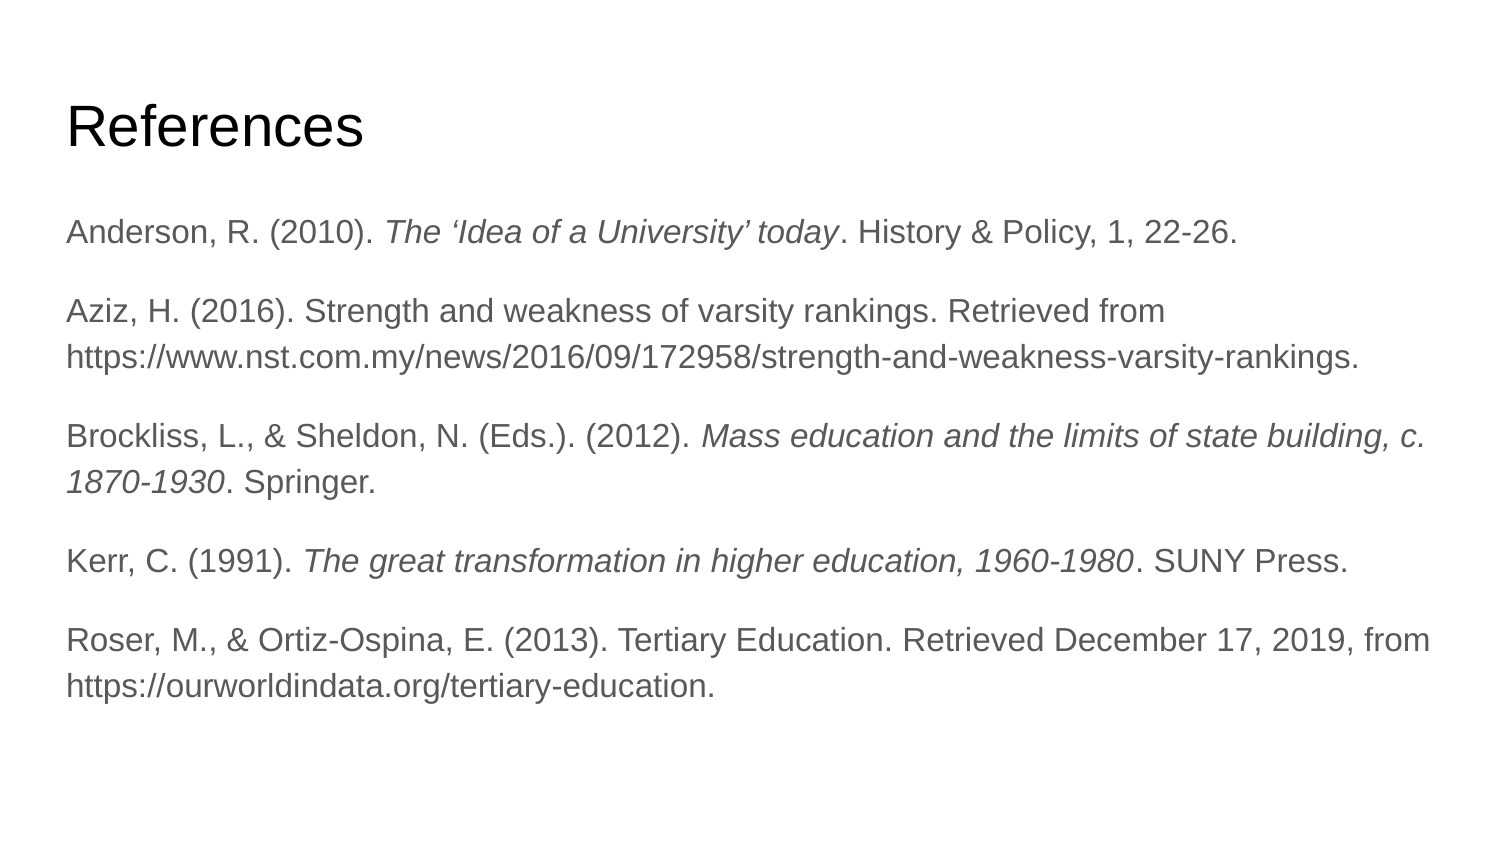

# References
Anderson, R. (2010). The ‘Idea of a University’ today. History & Policy, 1, 22-26.
Aziz, H. (2016). Strength and weakness of varsity rankings. Retrieved from https://www.nst.com.my/news/2016/09/172958/strength-and-weakness-varsity-rankings.
Brockliss, L., & Sheldon, N. (Eds.). (2012). Mass education and the limits of state building, c. 1870-1930. Springer.
Kerr, C. (1991). The great transformation in higher education, 1960-1980. SUNY Press.
Roser, M., & Ortiz-Ospina, E. (2013). Tertiary Education. Retrieved December 17, 2019, from https://ourworldindata.org/tertiary-education.